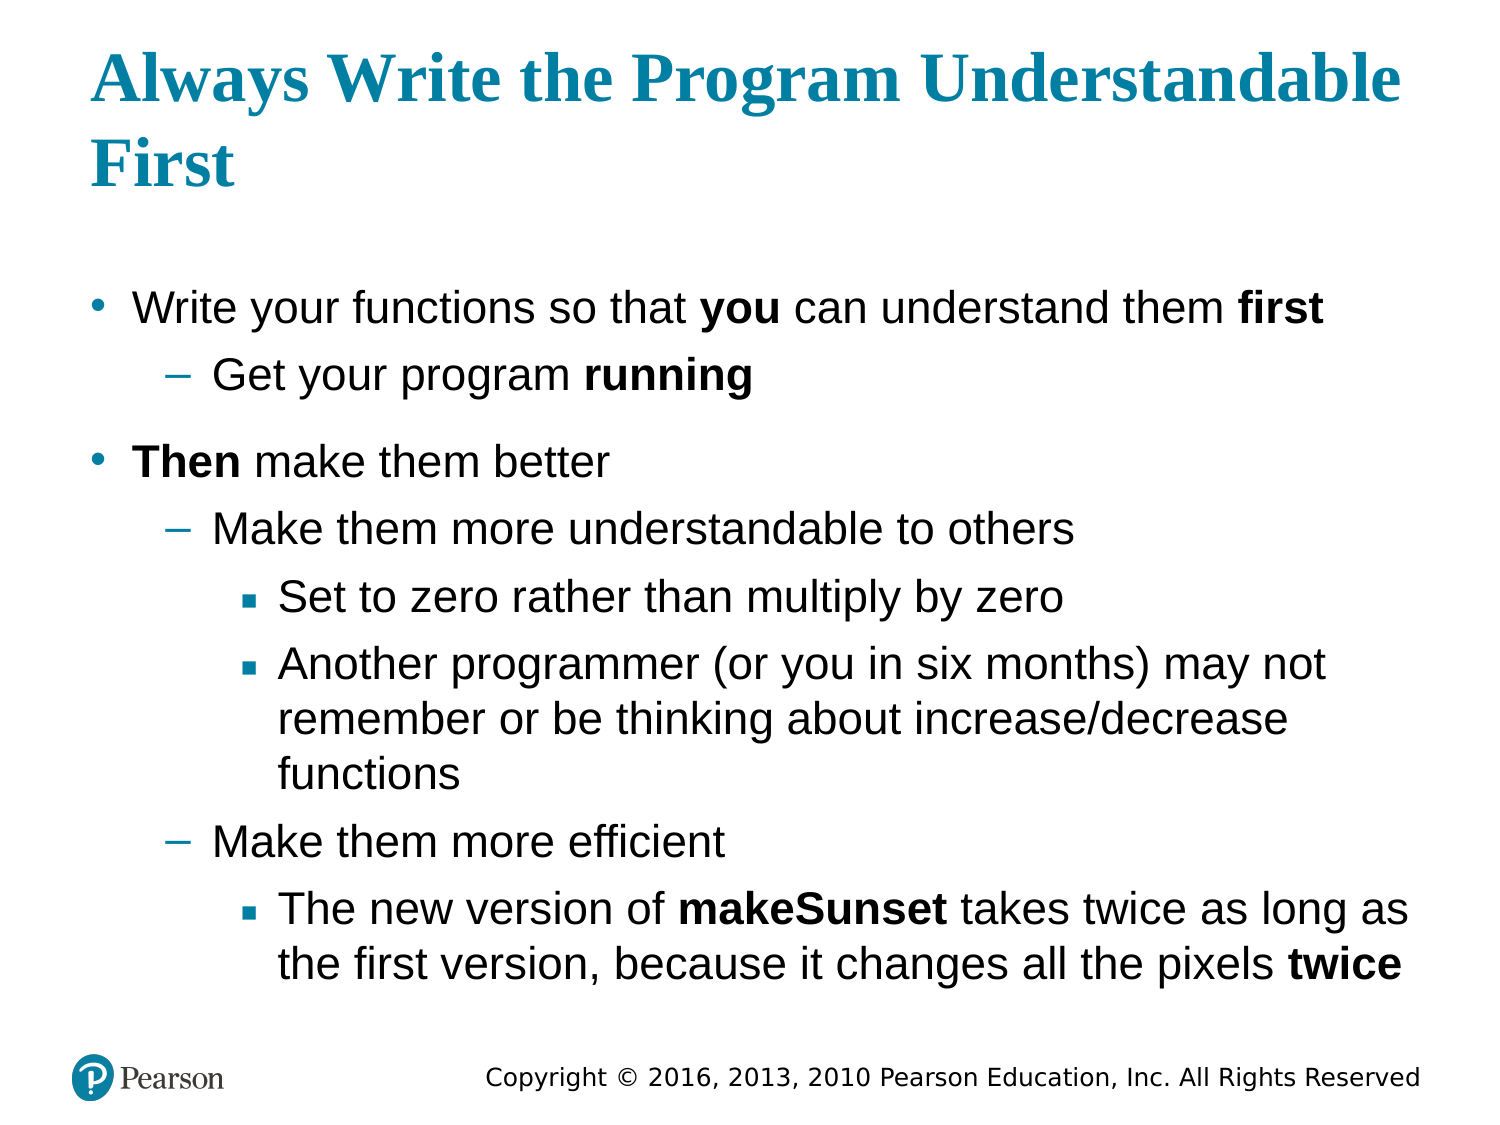

# Always Write the Program Understandable First
Write your functions so that you can understand them first
Get your program running
Then make them better
Make them more understandable to others
Set to zero rather than multiply by zero
Another programmer (or you in six months) may not remember or be thinking about increase/decrease functions
Make them more efficient
The new version of makeSunset takes twice as long as the first version, because it changes all the pixels twice